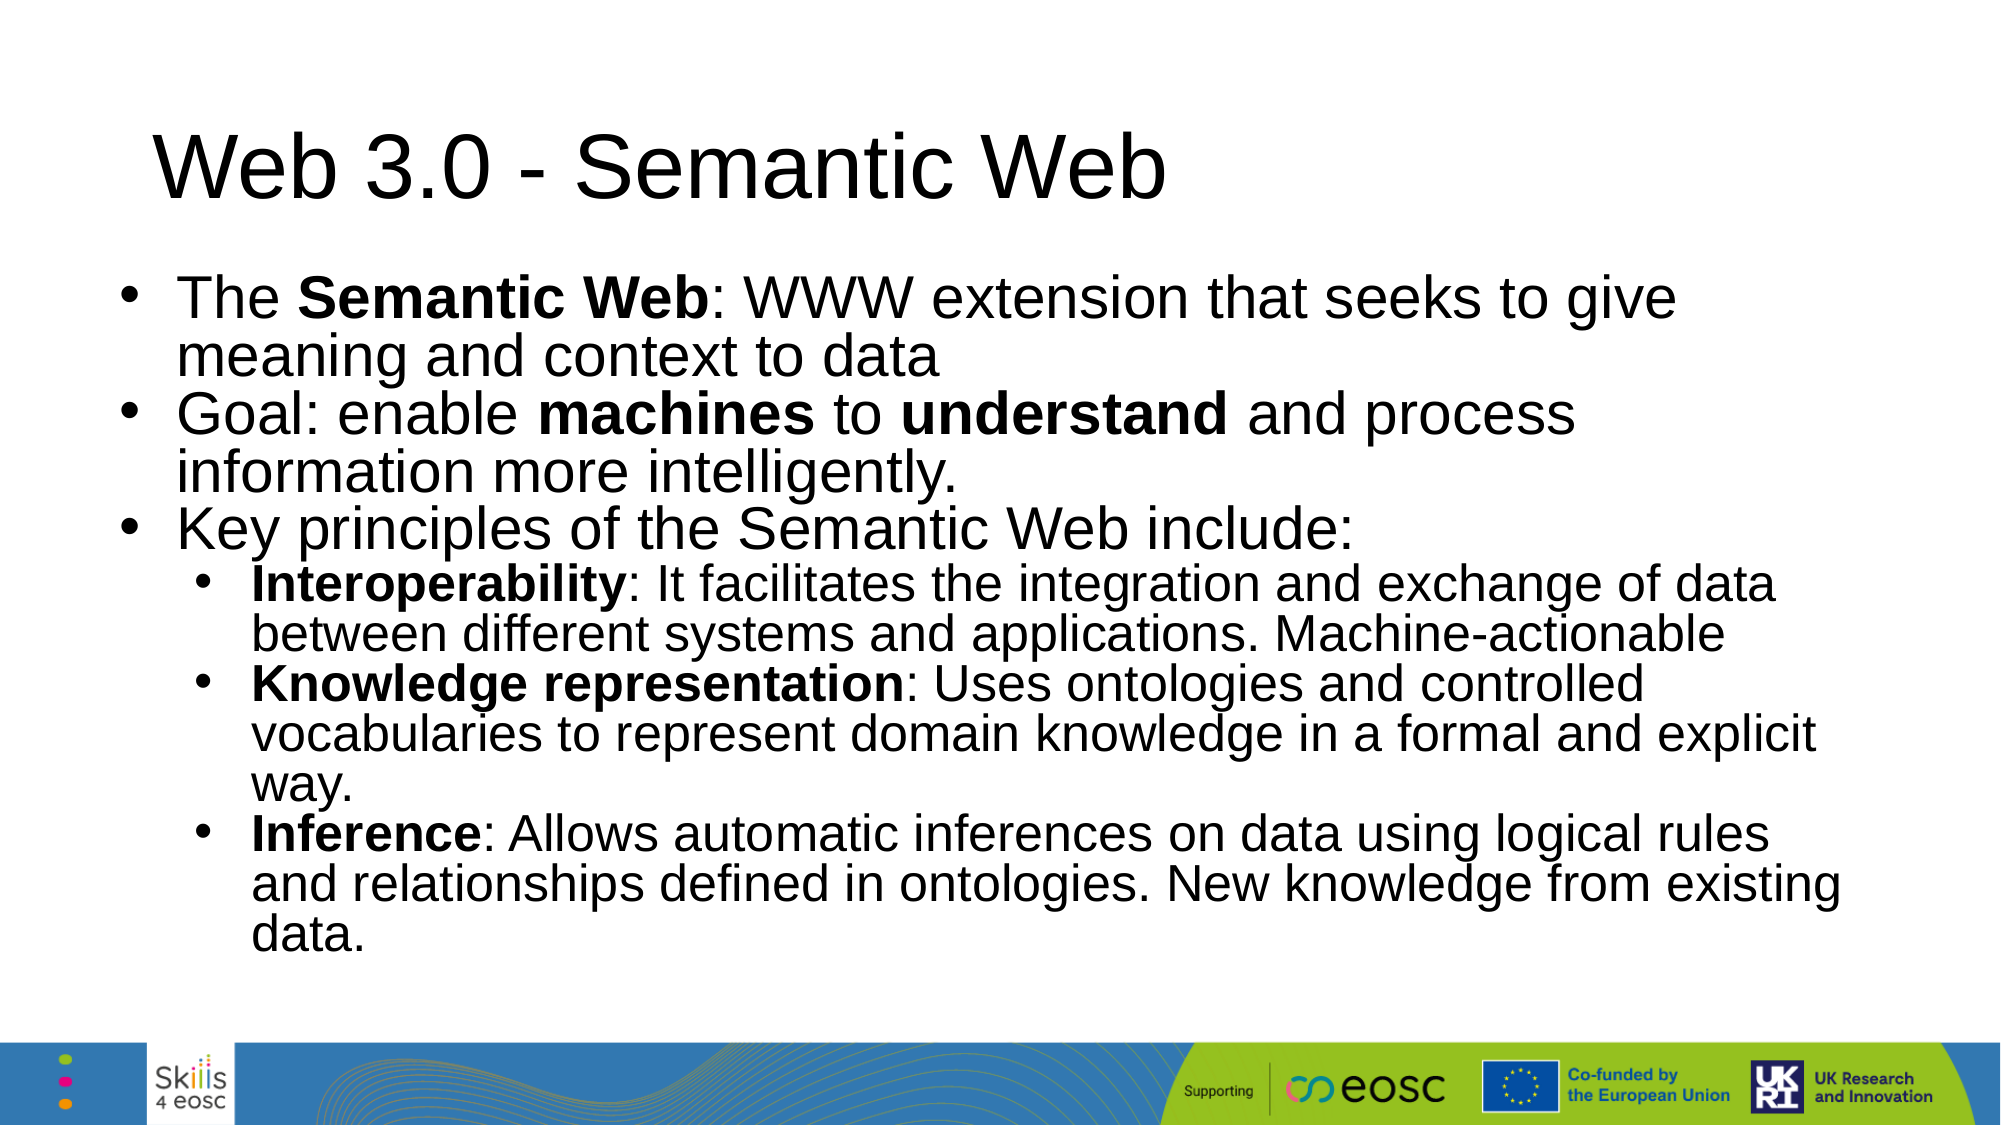

# Web 3.0 - Semantic Web
The Semantic Web: WWW extension that seeks to give meaning and context to data
Goal: enable machines to understand and process information more intelligently.
Key principles of the Semantic Web include:
Interoperability: It facilitates the integration and exchange of data between different systems and applications. Machine-actionable
Knowledge representation: Uses ontologies and controlled vocabularies to represent domain knowledge in a formal and explicit way.
Inference: Allows automatic inferences on data using logical rules and relationships defined in ontologies. New knowledge from existing data.